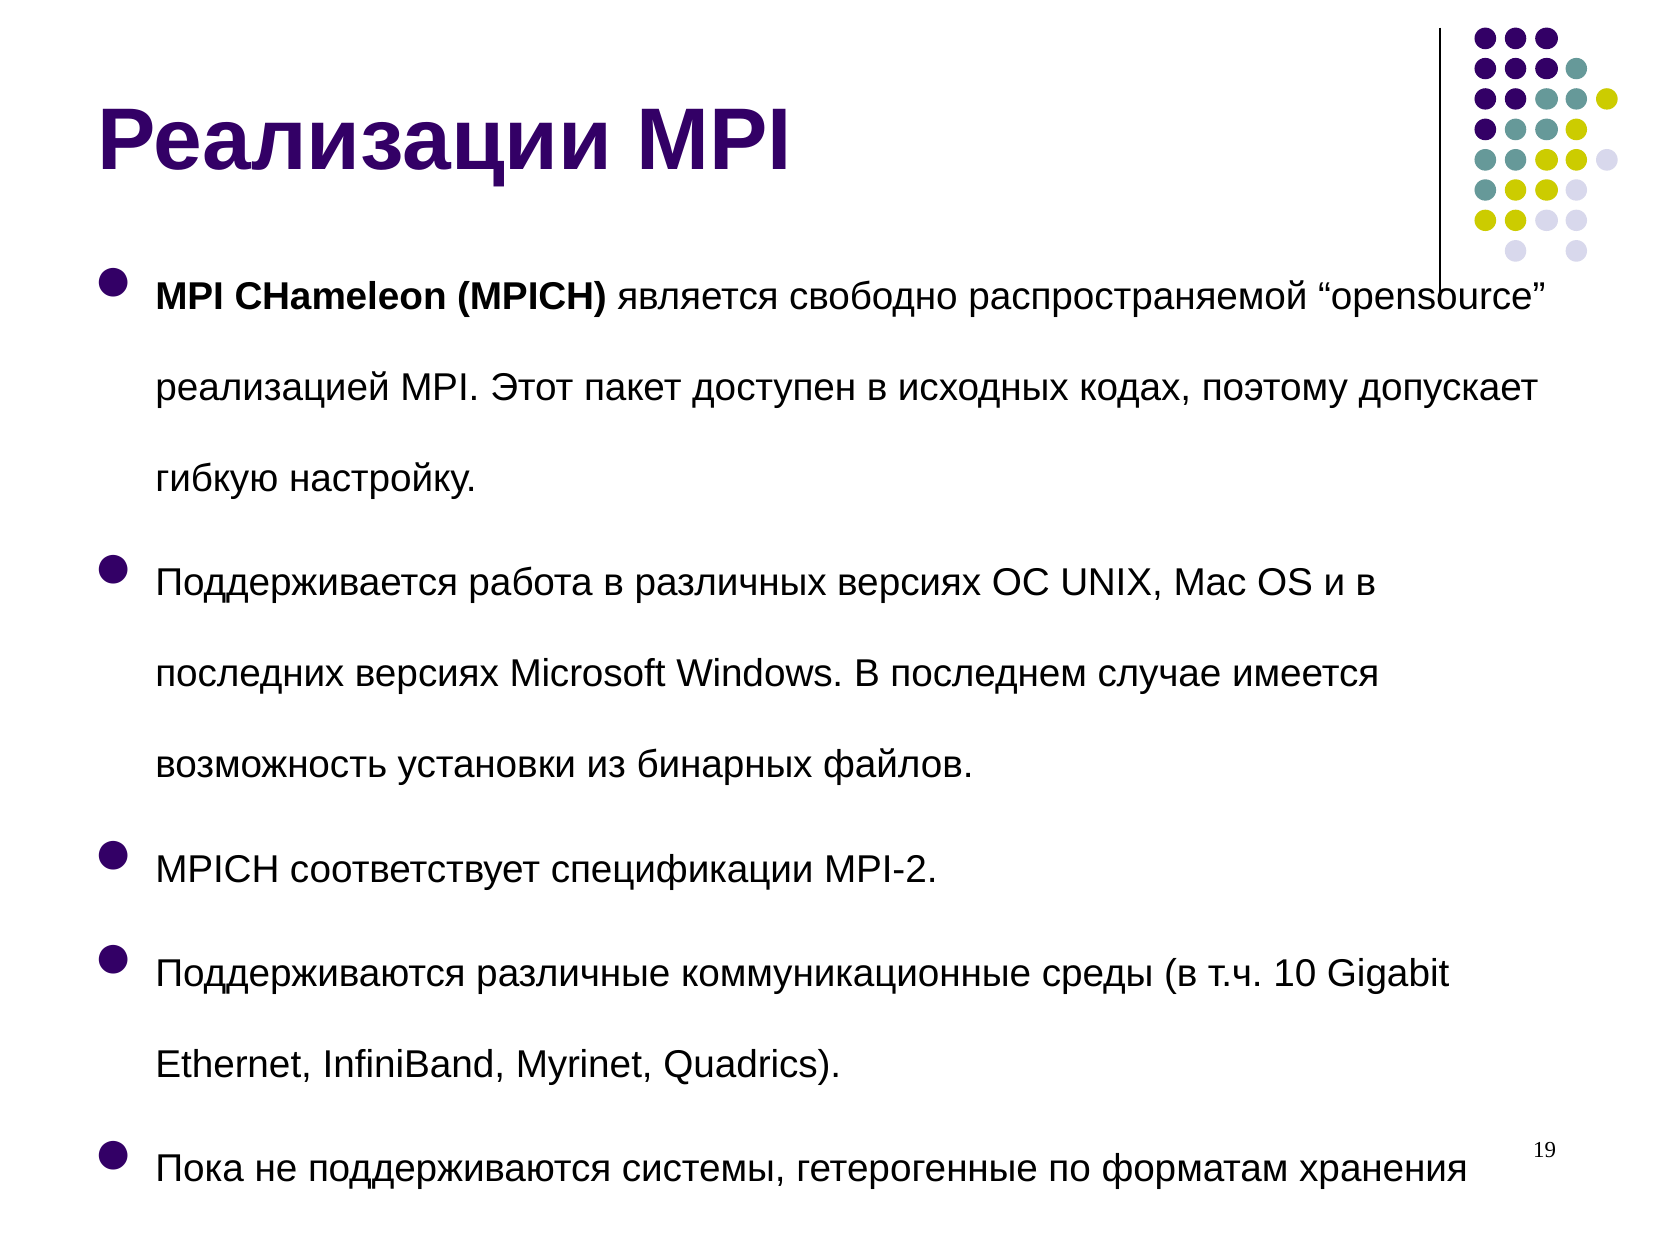

# Реализации MPI
MPI CHameleon (MPICH) является свободно распространяемой “opensource” реализацией MPI. Этот пакет доступен в исходных кодах, поэтому допускает гибкую настройку.
Поддерживается работа в различных версиях ОС UNIX, Mac OS и в последних версиях Microsoft Windows. В последнем случае имеется возможность установки из бинарных файлов.
MPICH соответствует спецификации MPI-2.
Поддерживаются различные коммуникационные среды (в т.ч. 10 Gigabit Ethernet, InfiniBand, Myrinet, Quadrics).
Пока не поддерживаются системы, гетерогенные по форматам хранения данных. Имеется версия с поддержкой пакета Globus.
Официальный сайт MPICH
http://www-unix.mcs.anl.gov
19